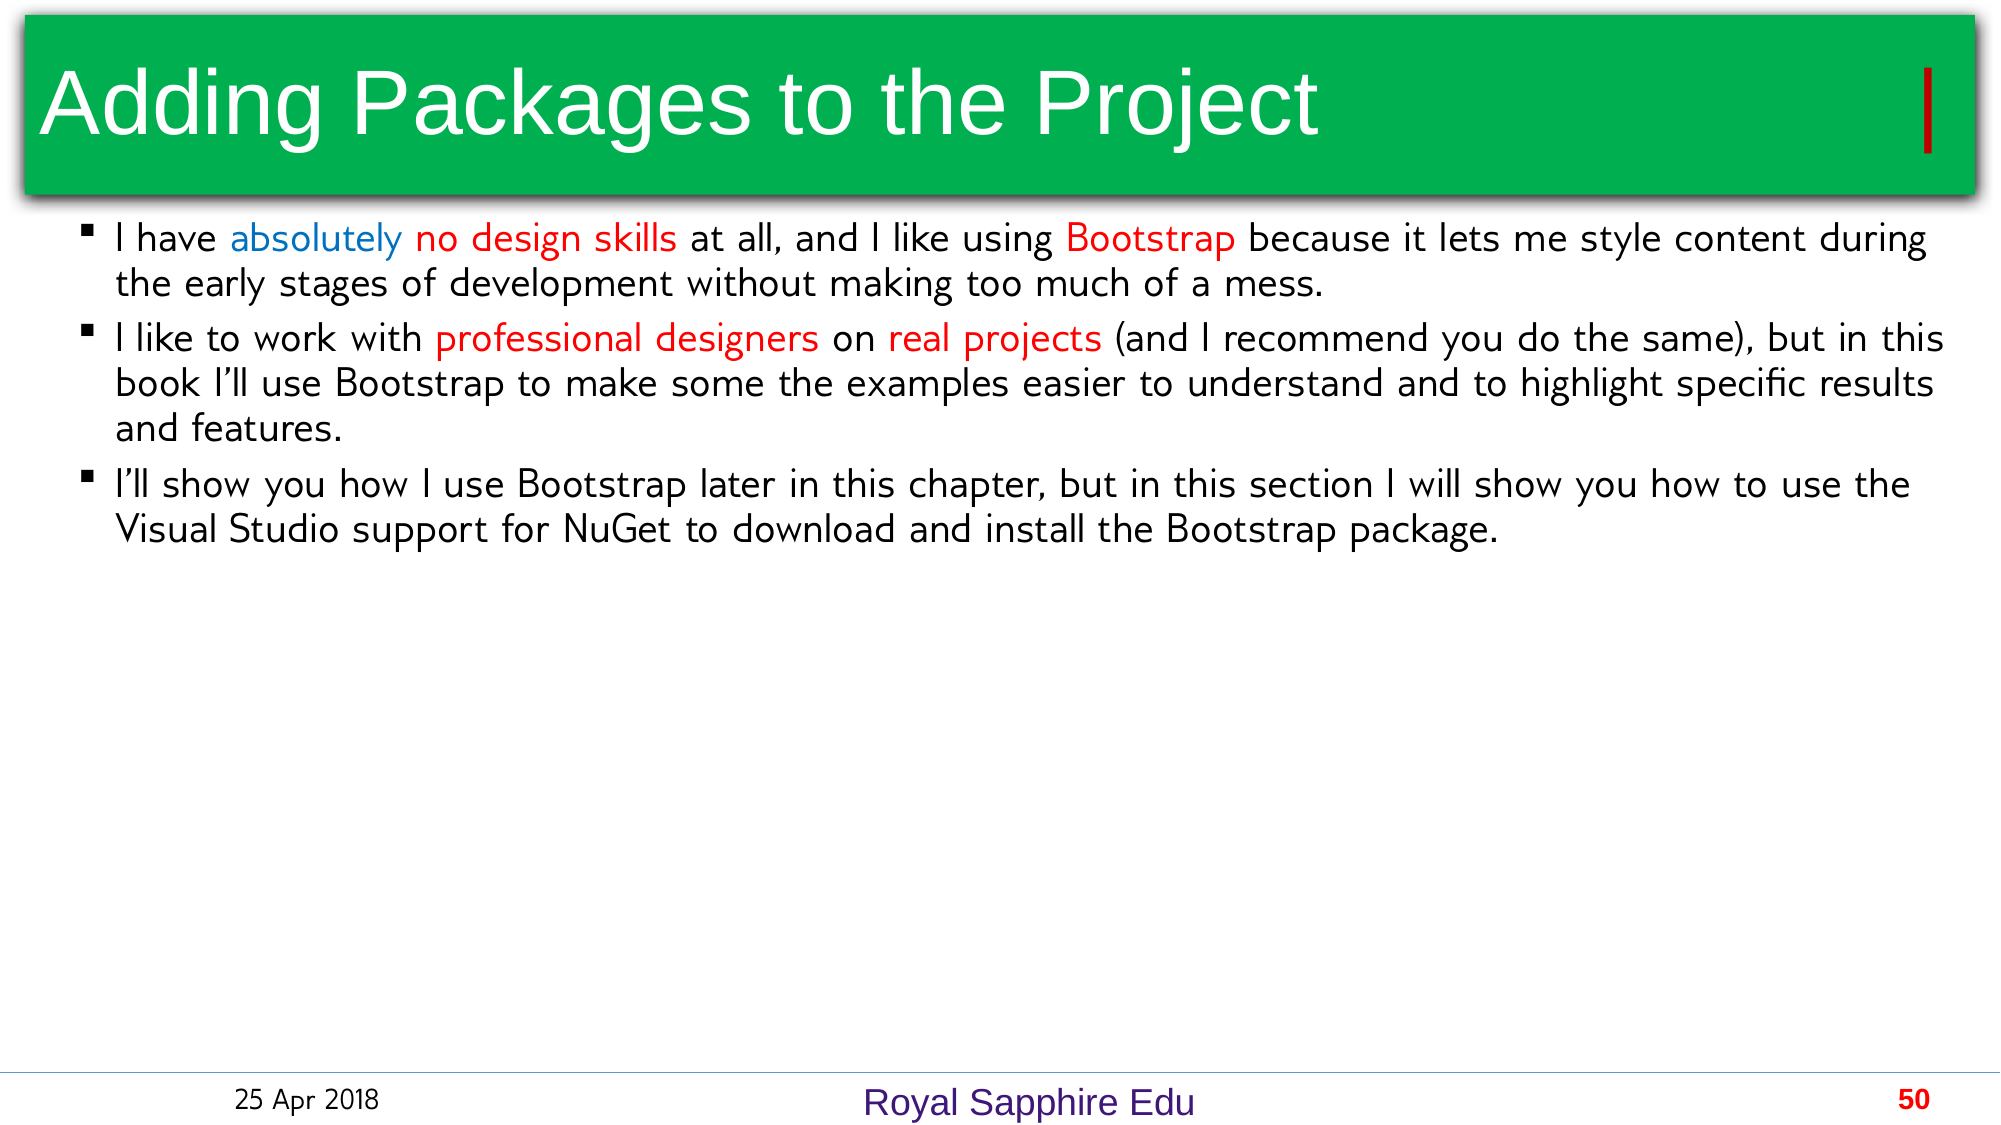

# Adding Packages to the Project				   |
I have absolutely no design skills at all, and I like using Bootstrap because it lets me style content during the early stages of development without making too much of a mess.
I like to work with professional designers on real projects (and I recommend you do the same), but in this book I’ll use Bootstrap to make some the examples easier to understand and to highlight specific results and features.
I’ll show you how I use Bootstrap later in this chapter, but in this section I will show you how to use the Visual Studio support for NuGet to download and install the Bootstrap package.
25 Apr 2018
50